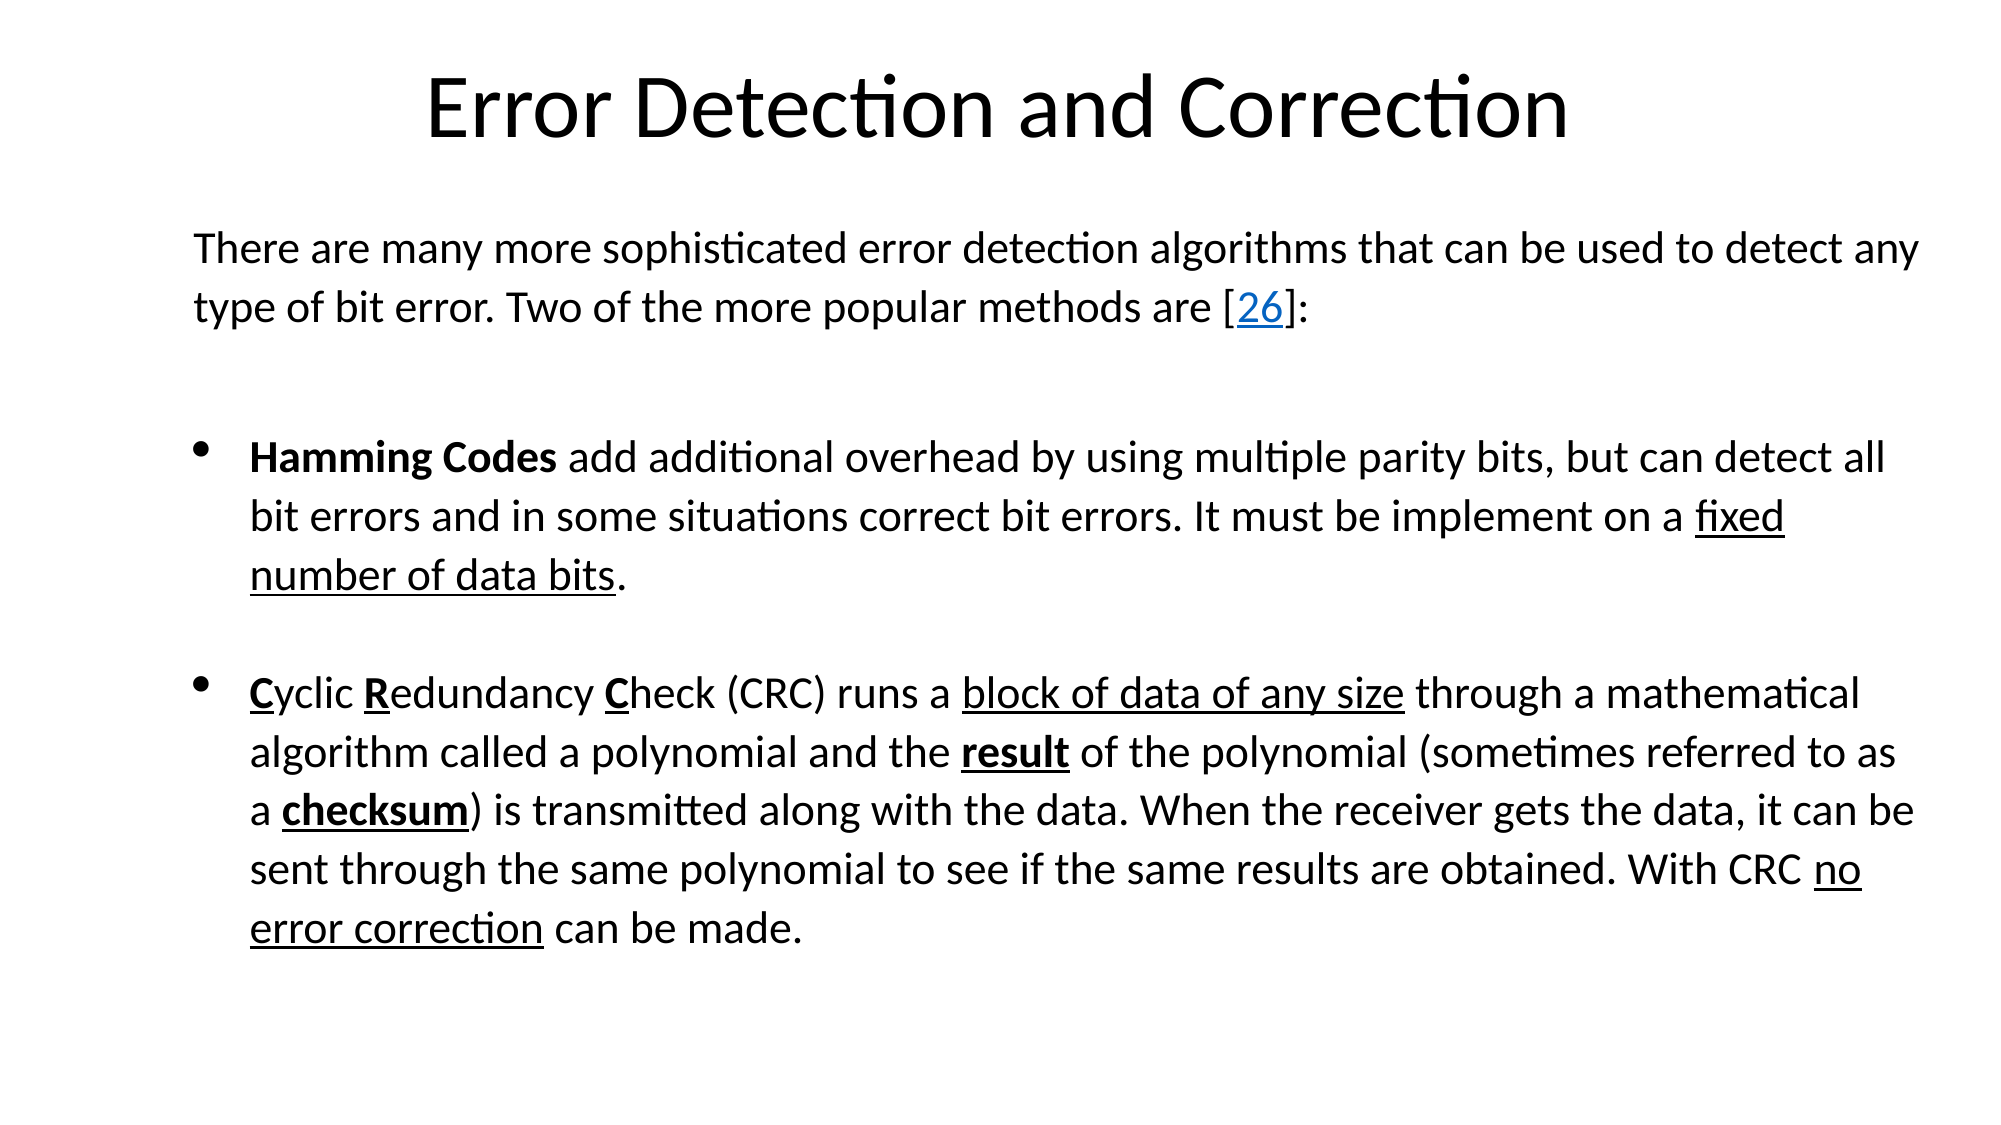

# Error Detection and Correction
There are many more sophisticated error detection algorithms that can be used to detect any type of bit error. Two of the more popular methods are [26]:

Hamming Codes add additional overhead by using multiple parity bits, but can detect all bit errors and in some situations correct bit errors. It must be implement on a fixed number of data bits.

Cyclic Redundancy Check (CRC) runs a block of data of any size through a mathematical algorithm called a polynomial and the result of the polynomial (sometimes referred to as a checksum) is transmitted along with the data. When the receiver gets the data, it can be sent through the same polynomial to see if the same results are obtained. With CRC no error correction can be made.